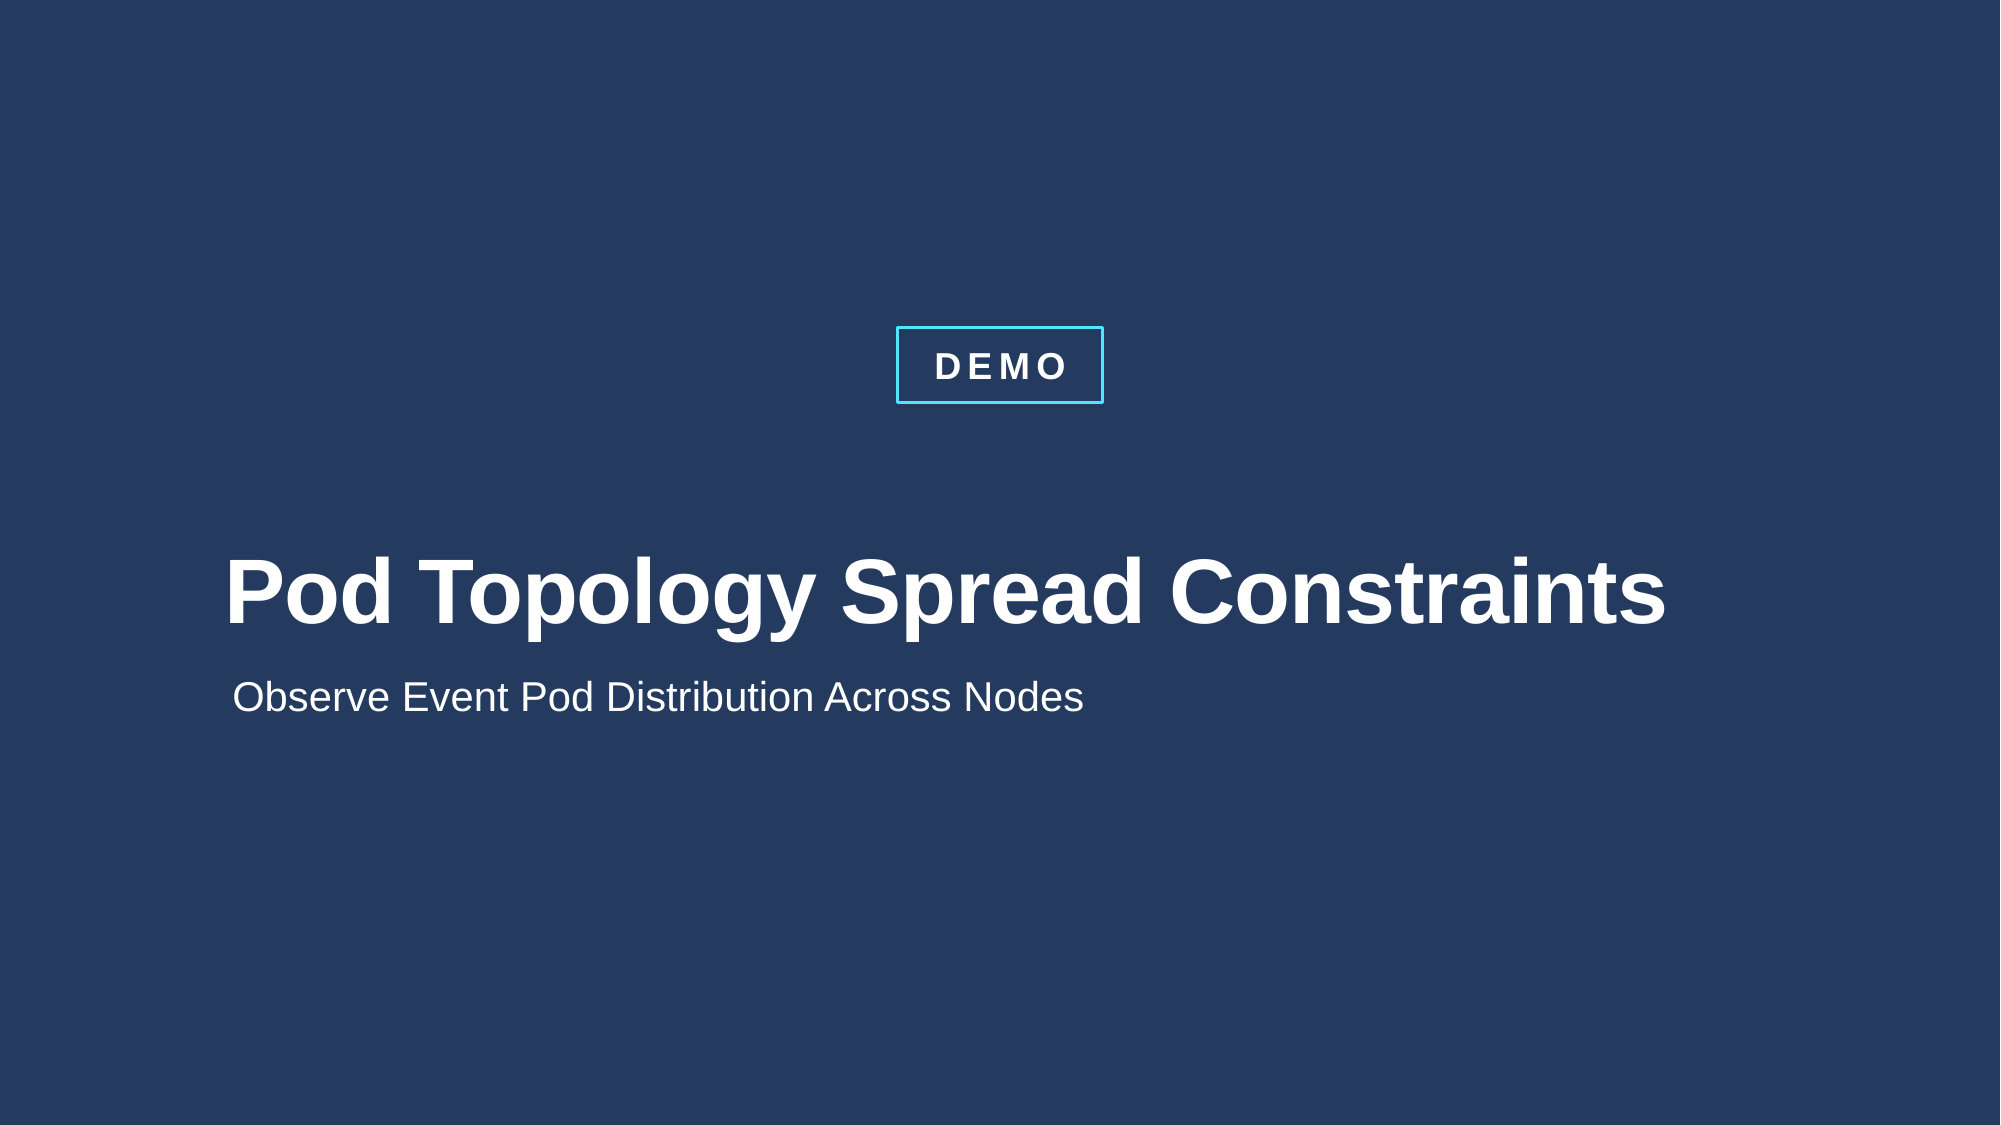

# Pod Topology Spread Constraints
Observe Event Pod Distribution Across Nodes